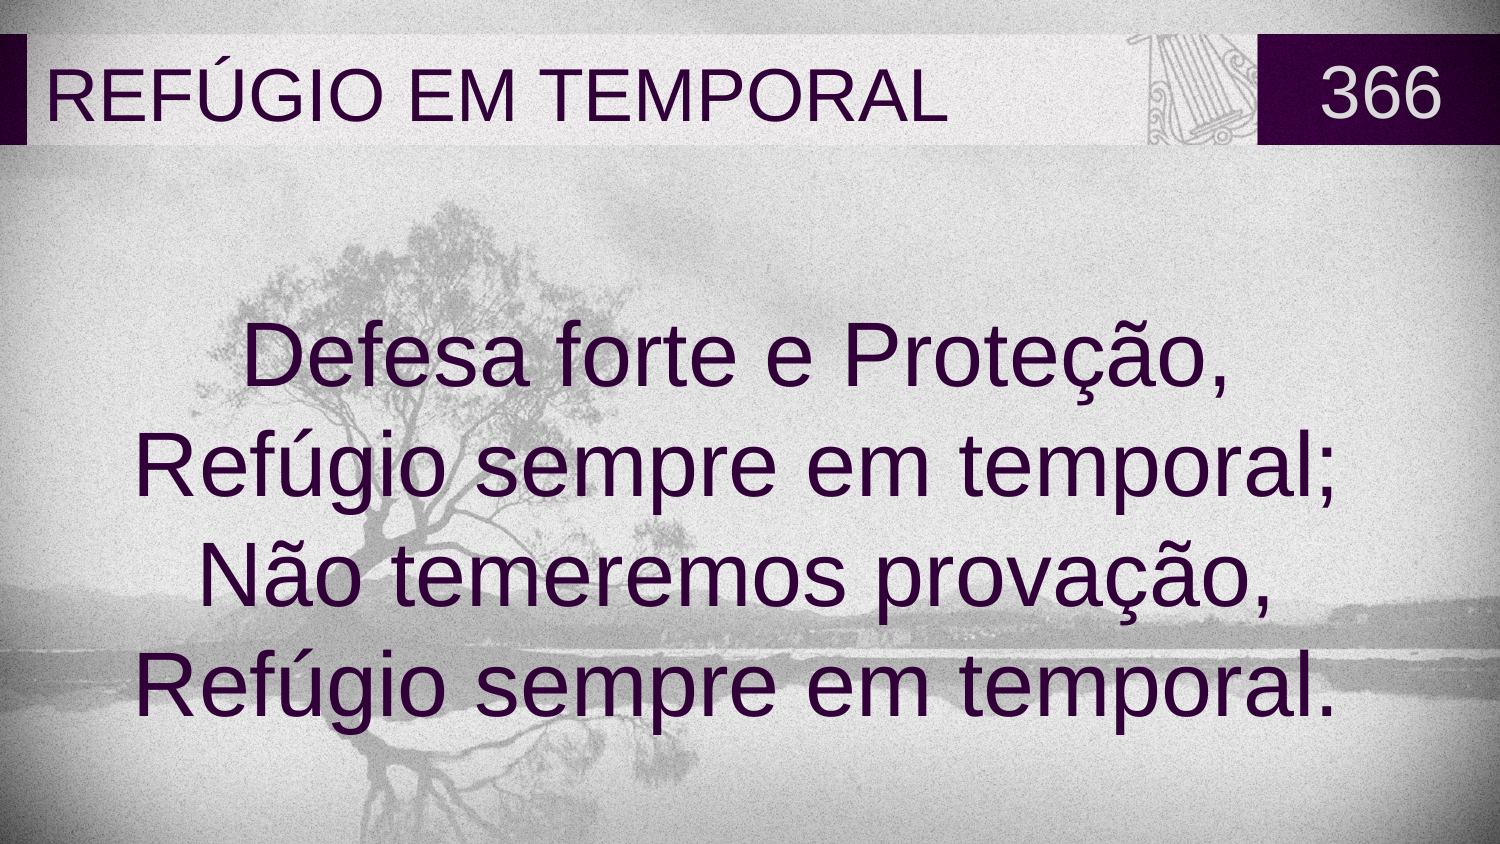

# REFÚGIO EM TEMPORAL
366
Defesa forte e Proteção,
Refúgio sempre em temporal;
Não temeremos provação,
Refúgio sempre em temporal.